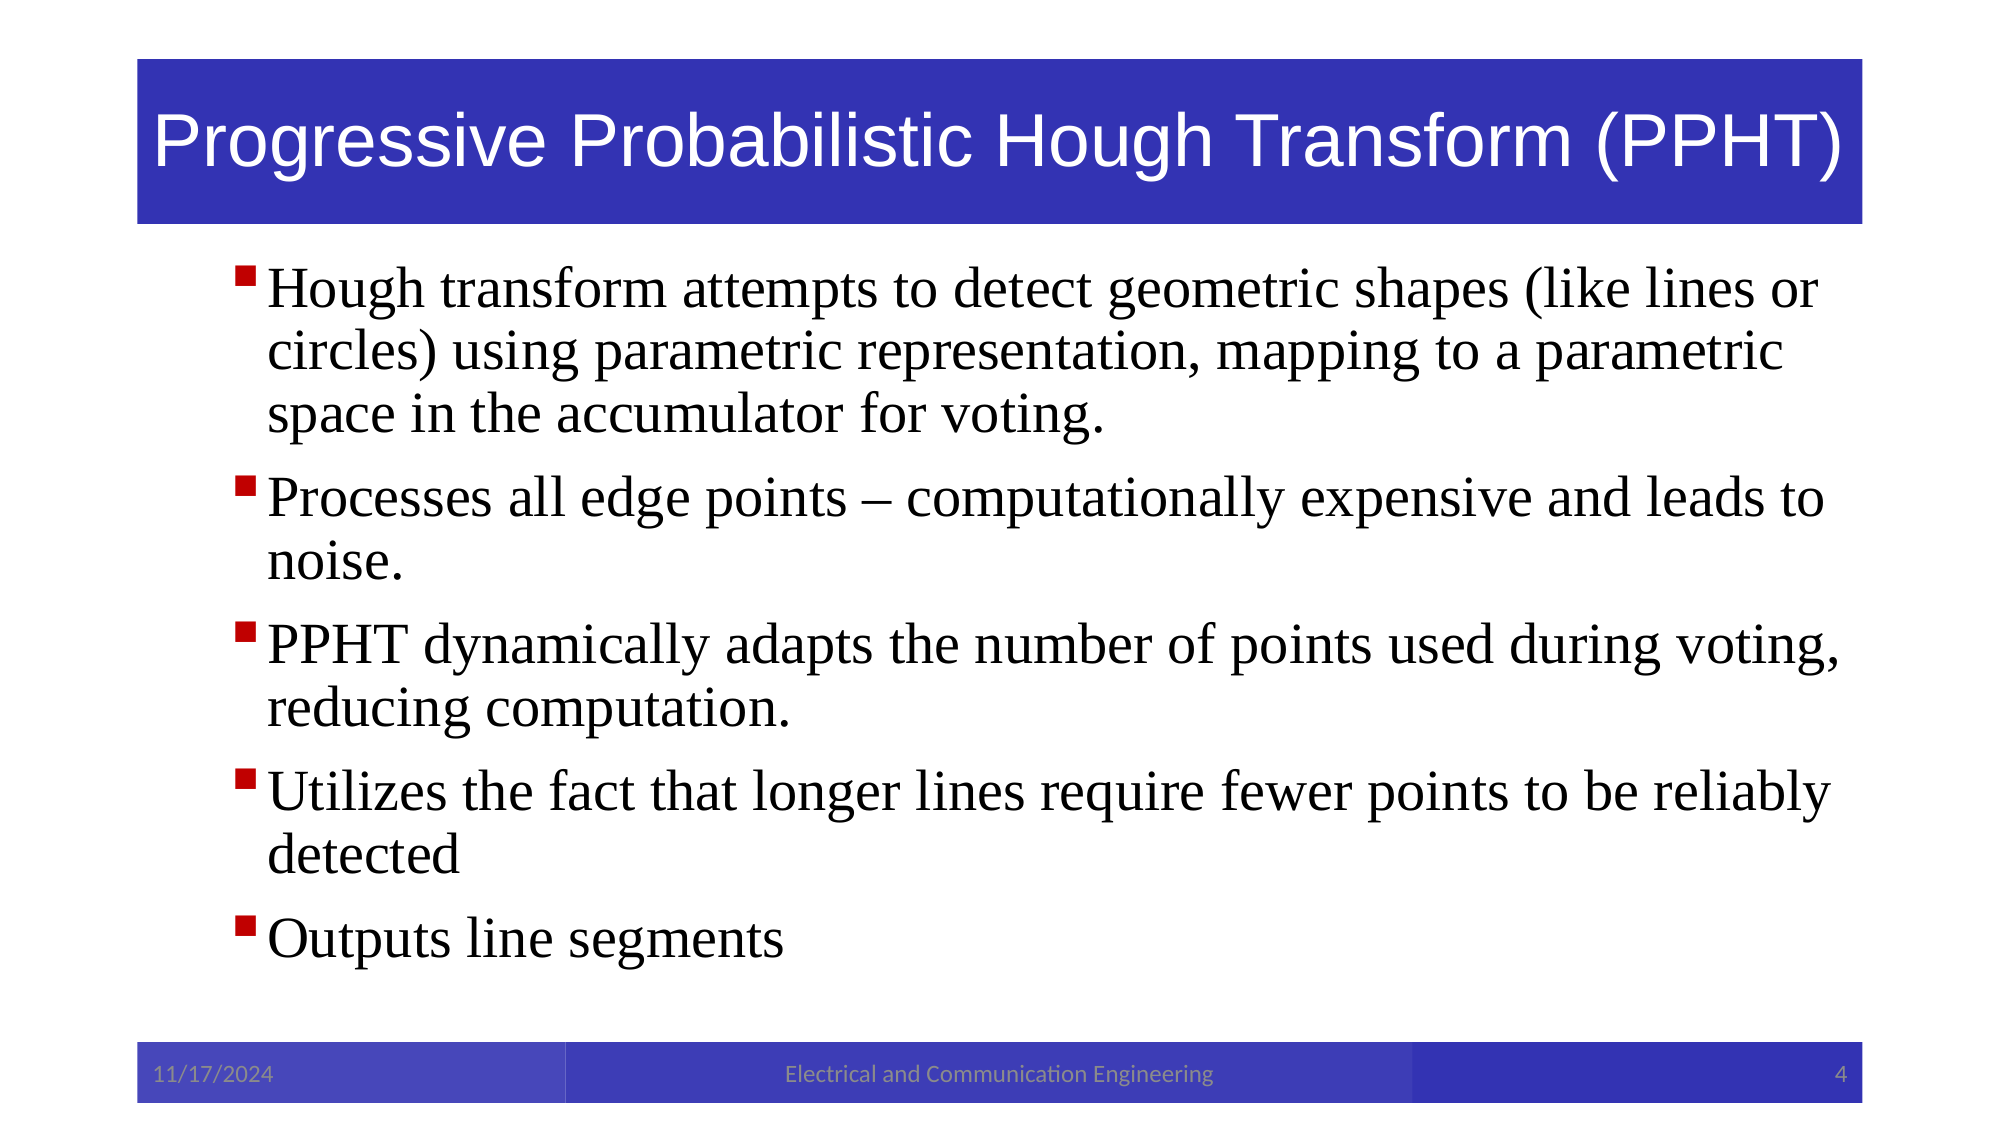

# Progressive Probabilistic Hough Transform (PPHT)
Hough transform attempts to detect geometric shapes (like lines or circles) using parametric representation, mapping to a parametric space in the accumulator for voting.
Processes all edge points – computationally expensive and leads to noise.
PPHT dynamically adapts the number of points used during voting, reducing computation.
Utilizes the fact that longer lines require fewer points to be reliably detected
Outputs line segments

11/17/2024
Electrical and Communication Engineering
4